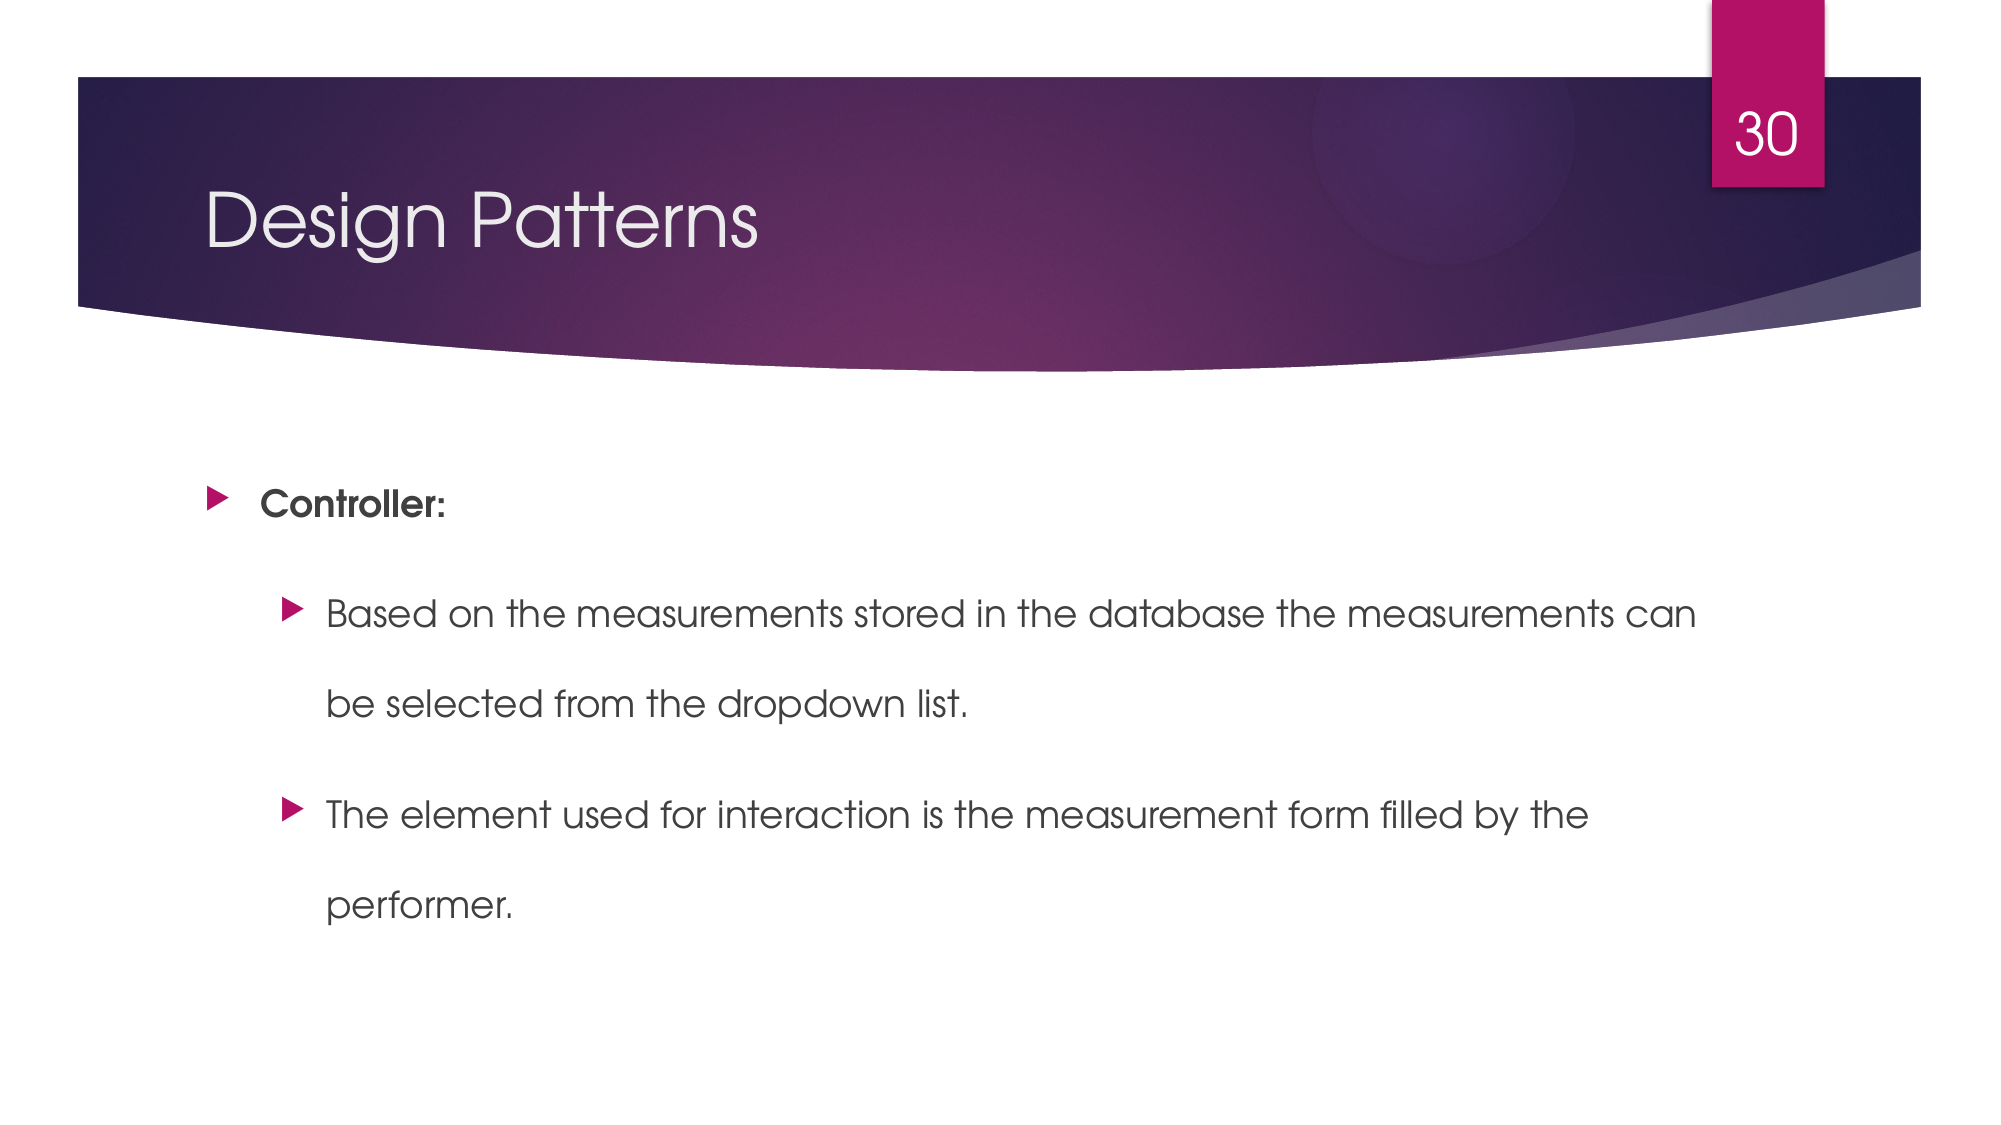

30
# Design Patterns
Controller:
Based on the measurements stored in the database the measurements can be selected from the dropdown list.
The element used for interaction is the measurement form filled by the performer.